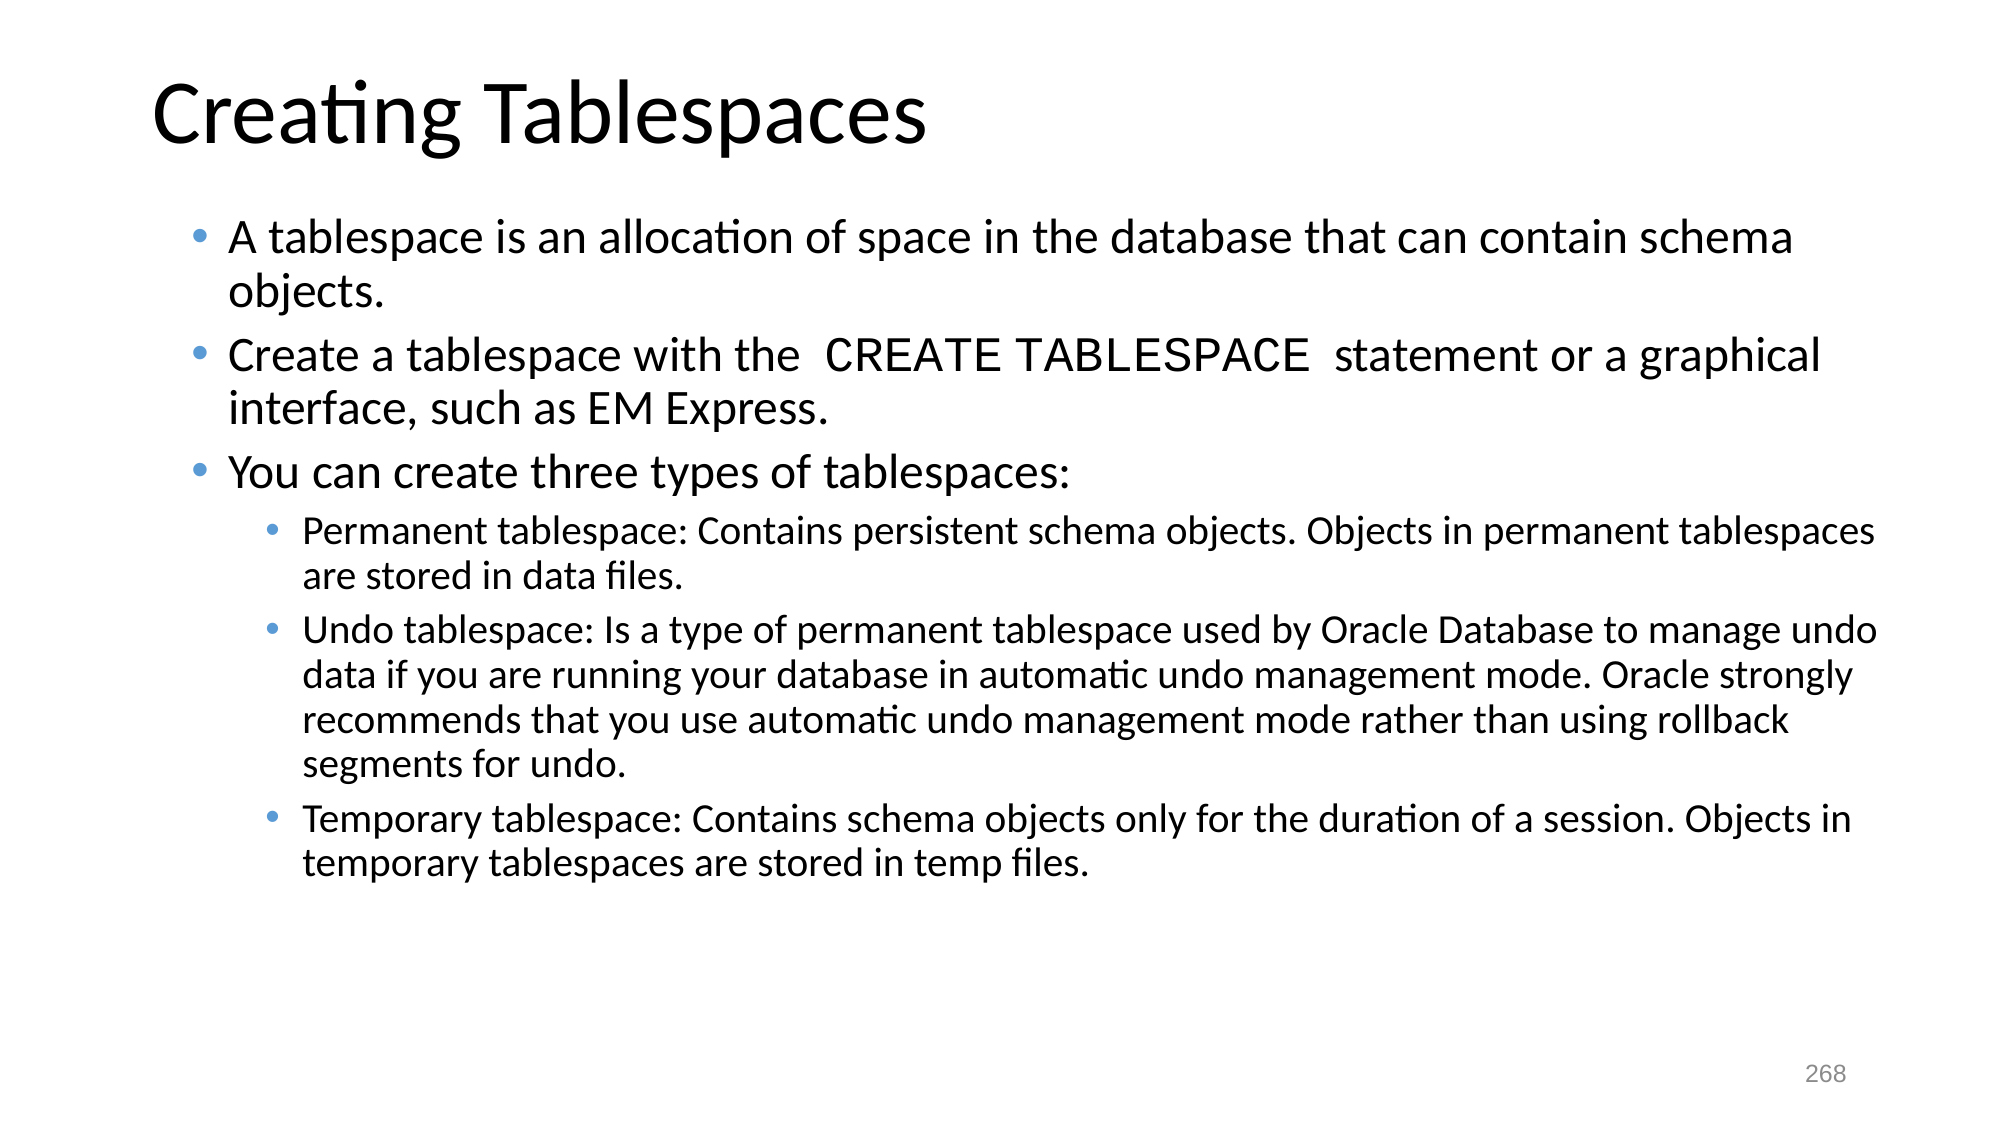

# Creating Tablespaces
A tablespace is an allocation of space in the database that can contain schema objects.
Create a tablespace with the  CREATE TABLESPACE  statement or a graphical interface, such as EM Express.
You can create three types of tablespaces:
Permanent tablespace: Contains persistent schema objects. Objects in permanent tablespaces are stored in data files.
Undo tablespace: Is a type of permanent tablespace used by Oracle Database to manage undo data if you are running your database in automatic undo management mode. Oracle strongly recommends that you use automatic undo management mode rather than using rollback segments for undo.
Temporary tablespace: Contains schema objects only for the duration of a session. Objects in temporary tablespaces are stored in temp files.
268